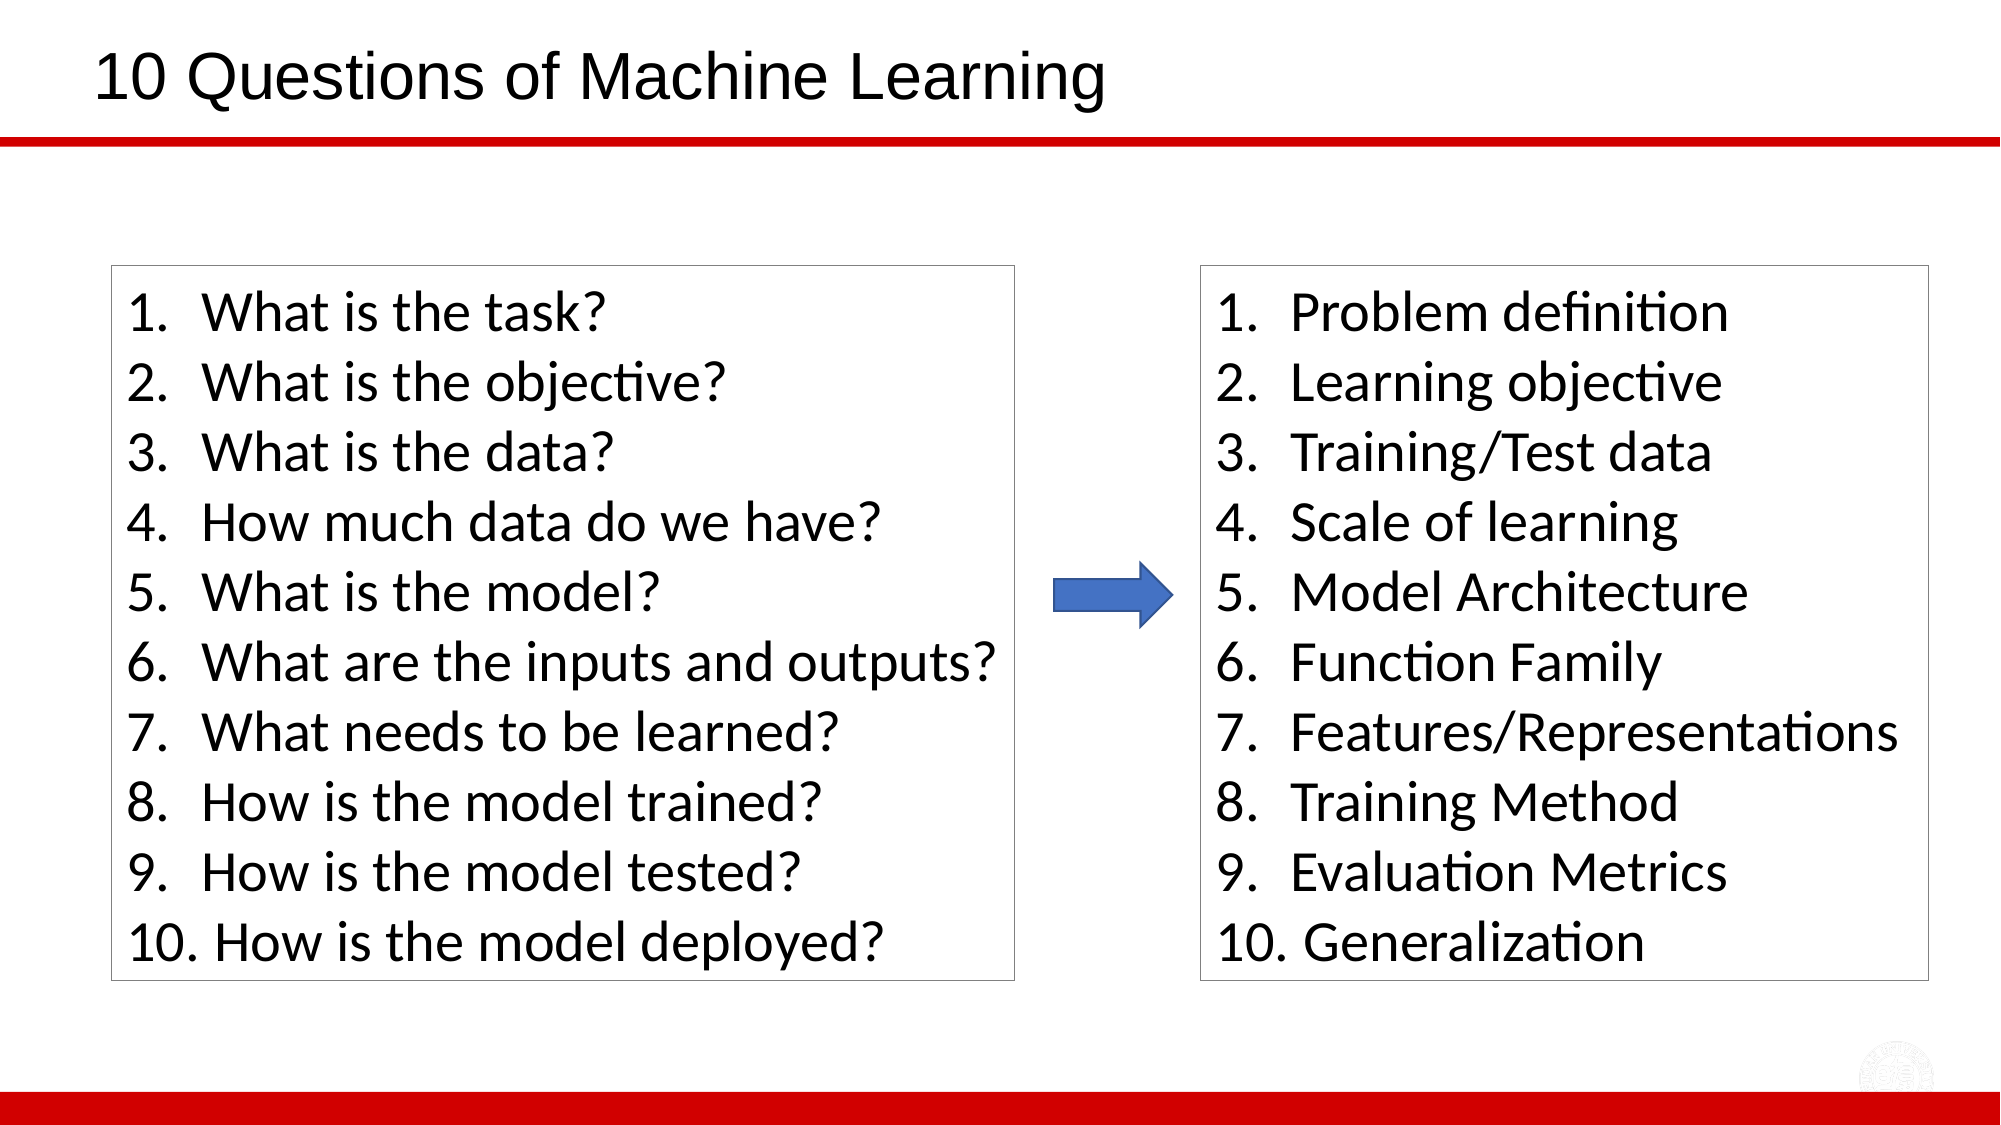

# 10 Questions of Machine Learning
What is the task?
What is the objective?
What is the data?
How much data do we have?
What is the model?
What are the inputs and outputs?
What needs to be learned?
How is the model trained?
How is the model tested?
 How is the model deployed?
Problem definition
Learning objective
Training/Test data
Scale of learning
Model Architecture
Function Family
Features/Representations
Training Method
Evaluation Metrics
 Generalization